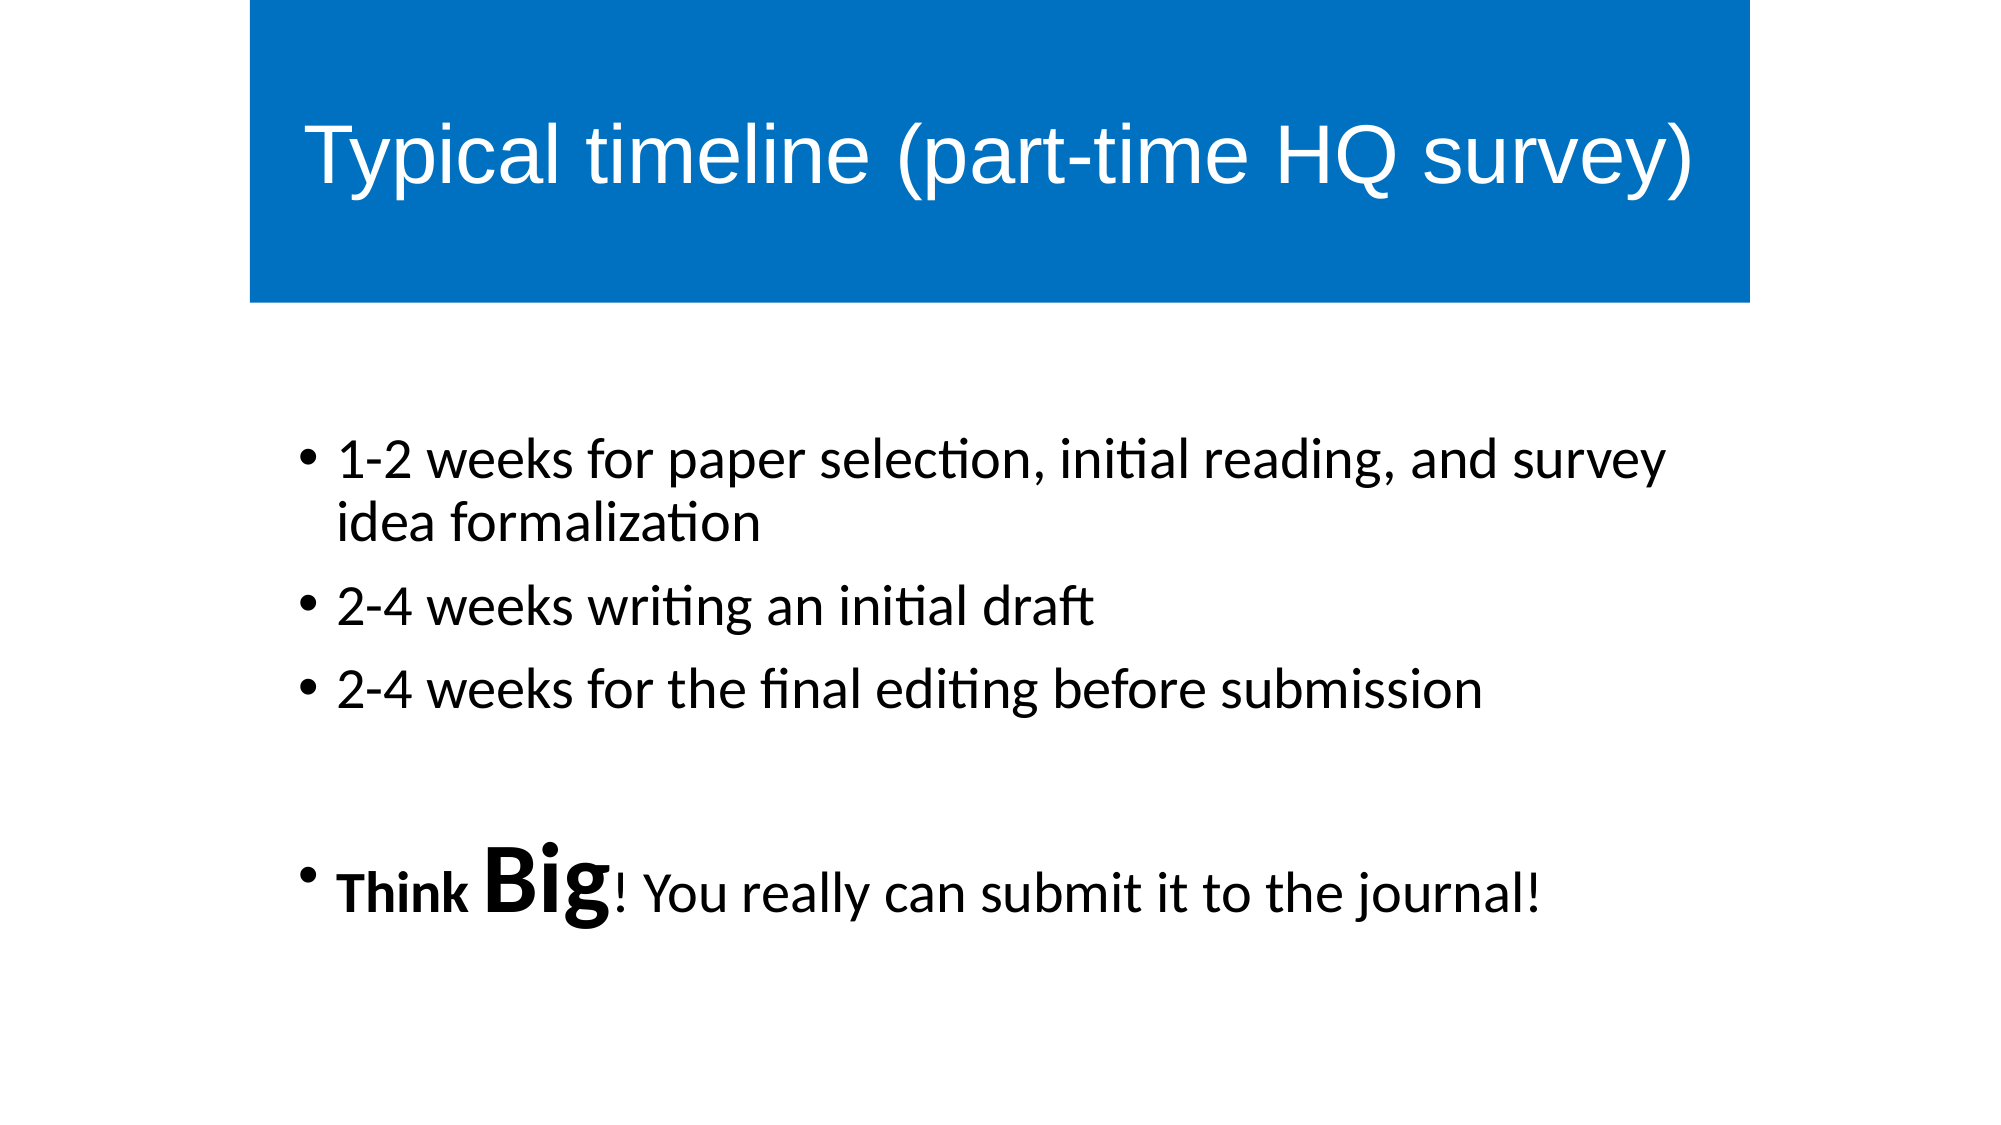

Typical timeline (part-time HQ survey)
3. Make a comprehensive list of papers
4. Taking notes and JIT writing, iterate

1. Select the right topic
1-2 weeks for paper selection, initial reading, and survey idea formalization
2-4 weeks writing an initial draft
2-4 weeks for the final editing before submission

Think Big! You really can submit it to the journal!